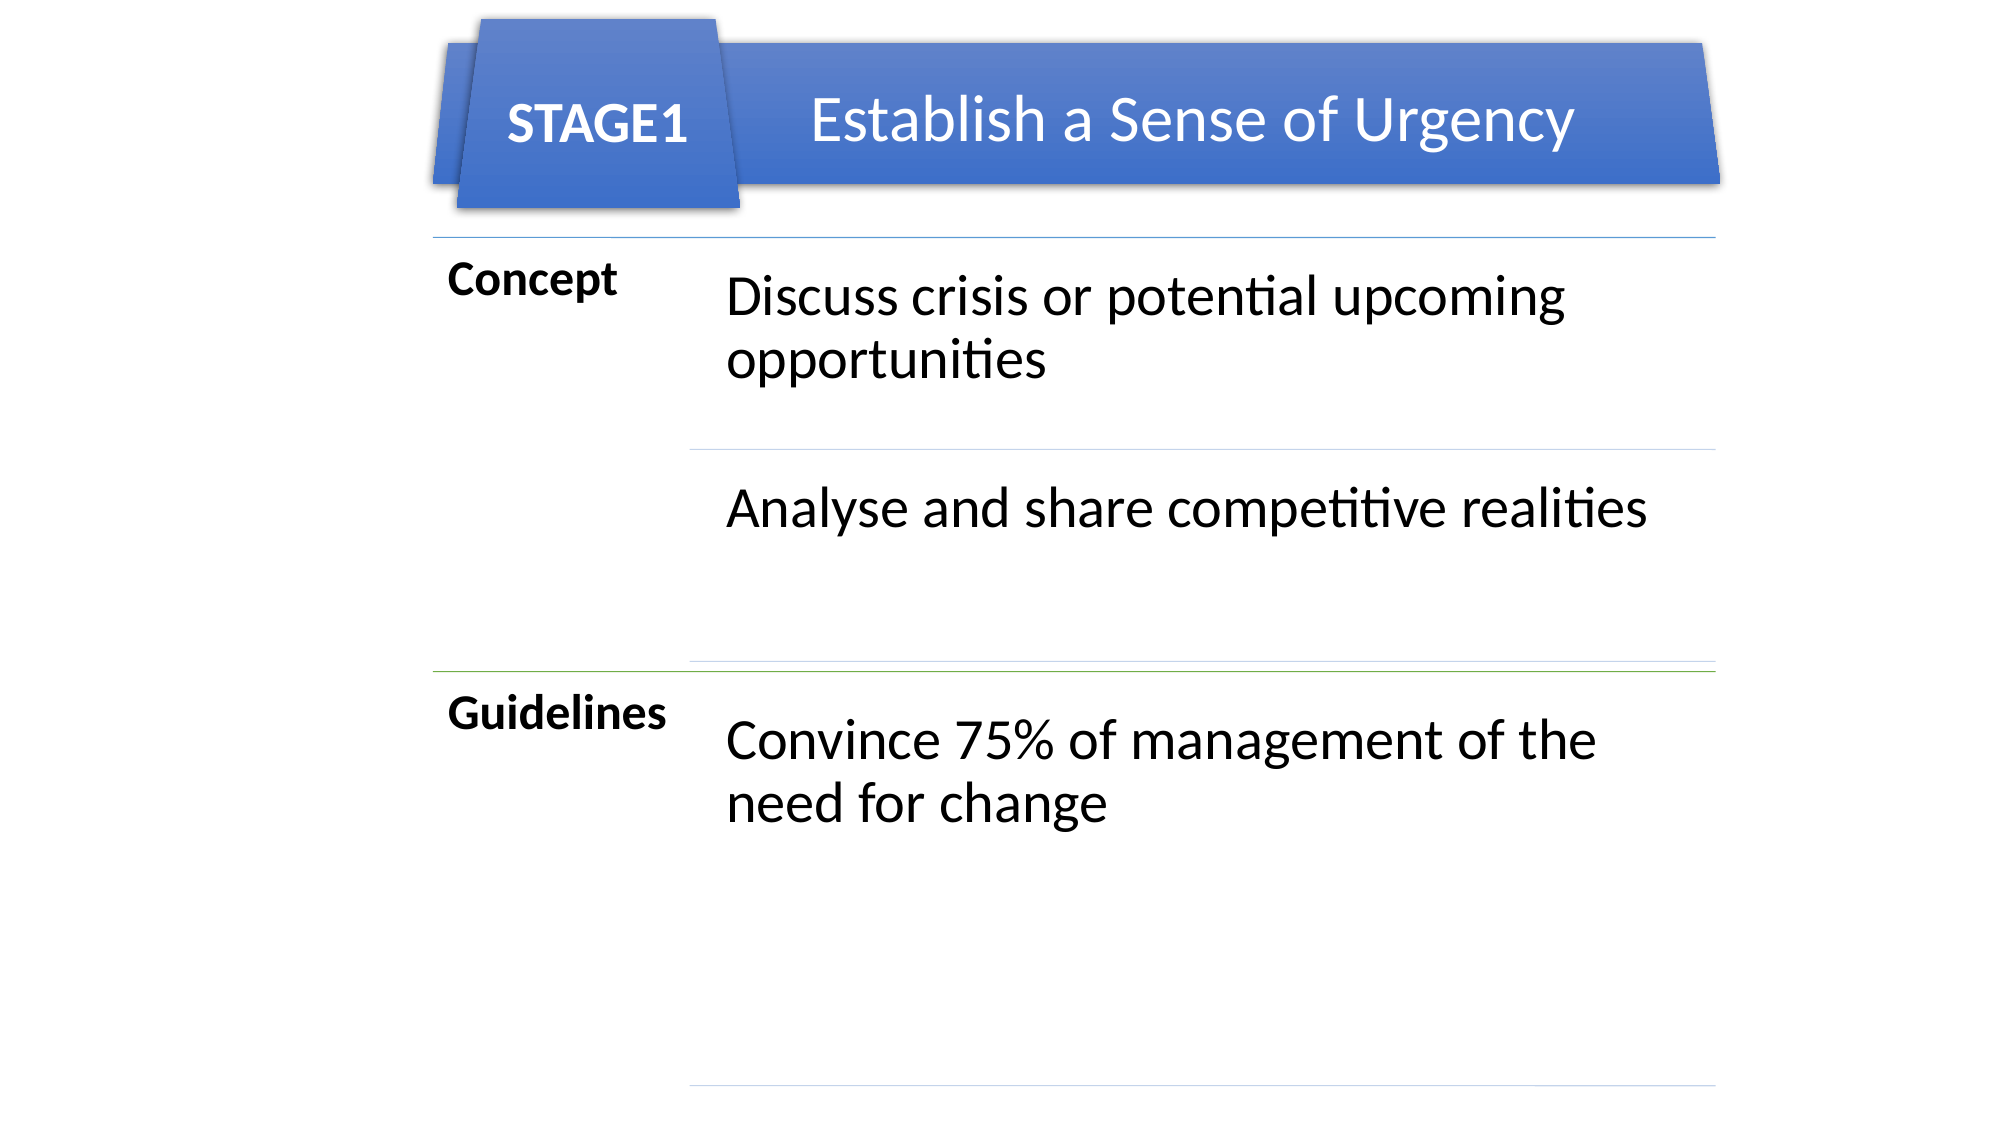

STAGE1

Establish a Sense of Urgency
Concept
Discuss crisis or potential upcoming opportunities
Analyse and share competitive realities
Guidelines
Convince 75% of management of the need for change